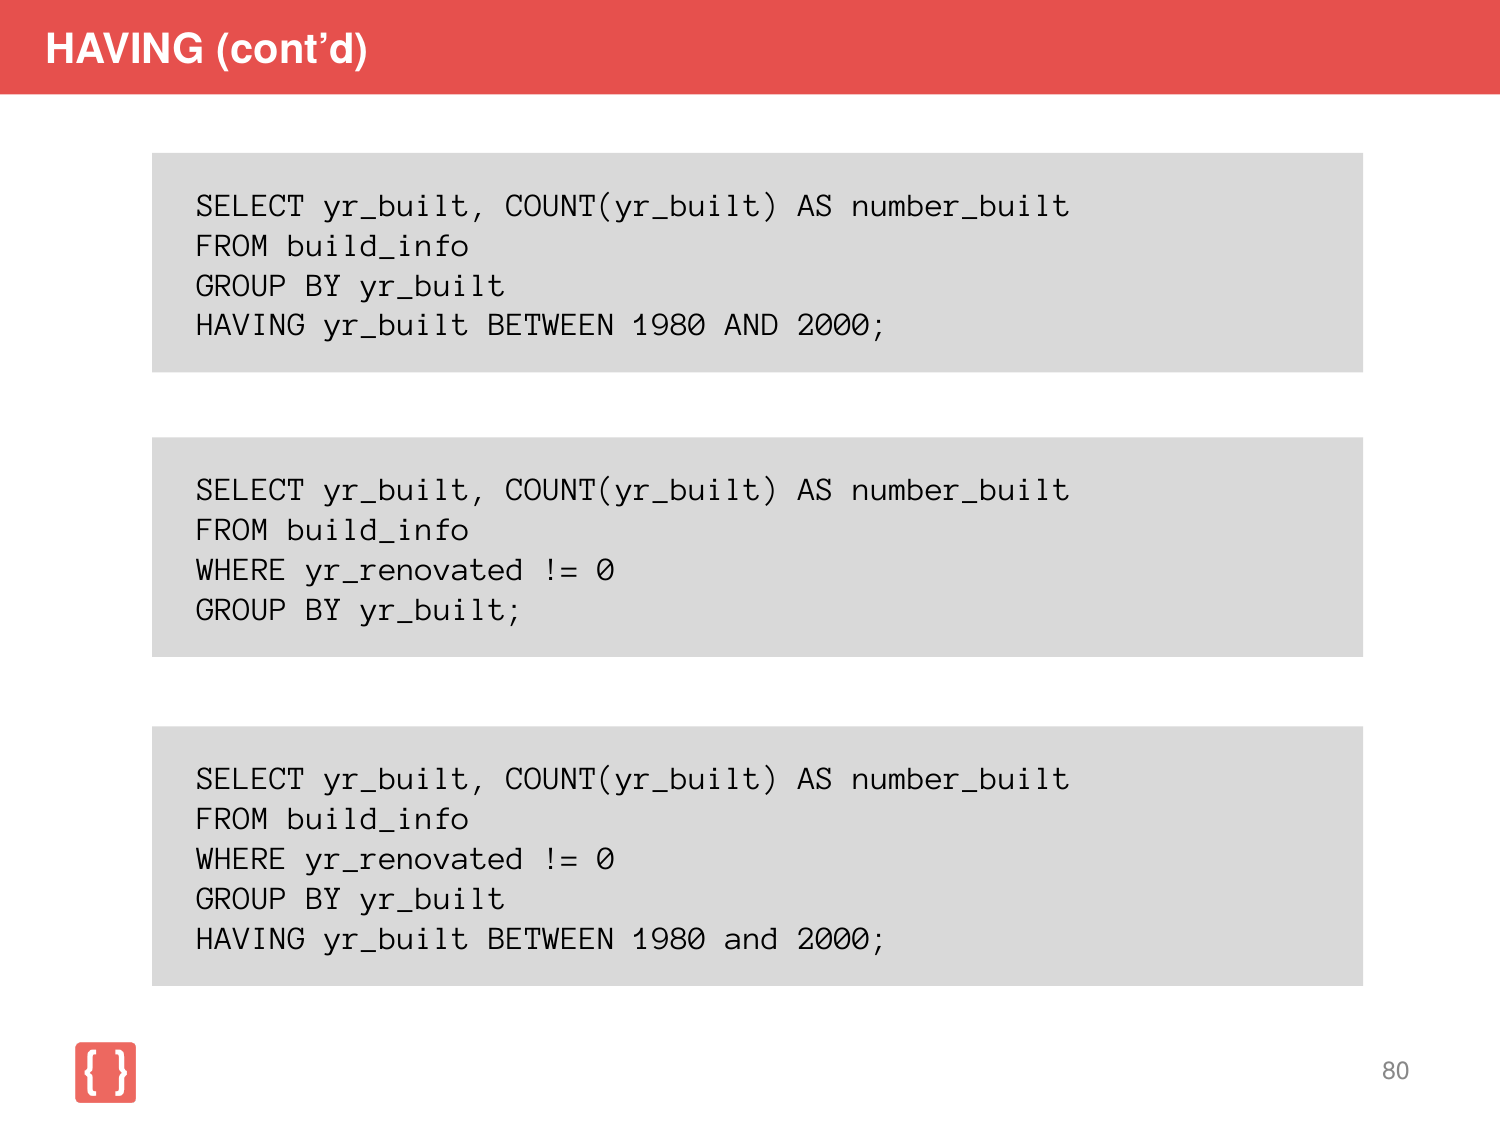

# HAVING (cont’d)

SELECT yr_built, COUNT(yr_built) AS number_built
FROM build_info
GROUP BY yr_built
HAVING yr_built BETWEEN 1980 AND 2000;
SELECT yr_built, COUNT(yr_built) AS number_built
FROM build_info
WHERE yr_renovated != 0
GROUP BY yr_built;
SELECT yr_built, COUNT(yr_built) AS number_built
FROM build_info
WHERE yr_renovated != 0
GROUP BY yr_built
HAVING yr_built BETWEEN 1980 and 2000;
80